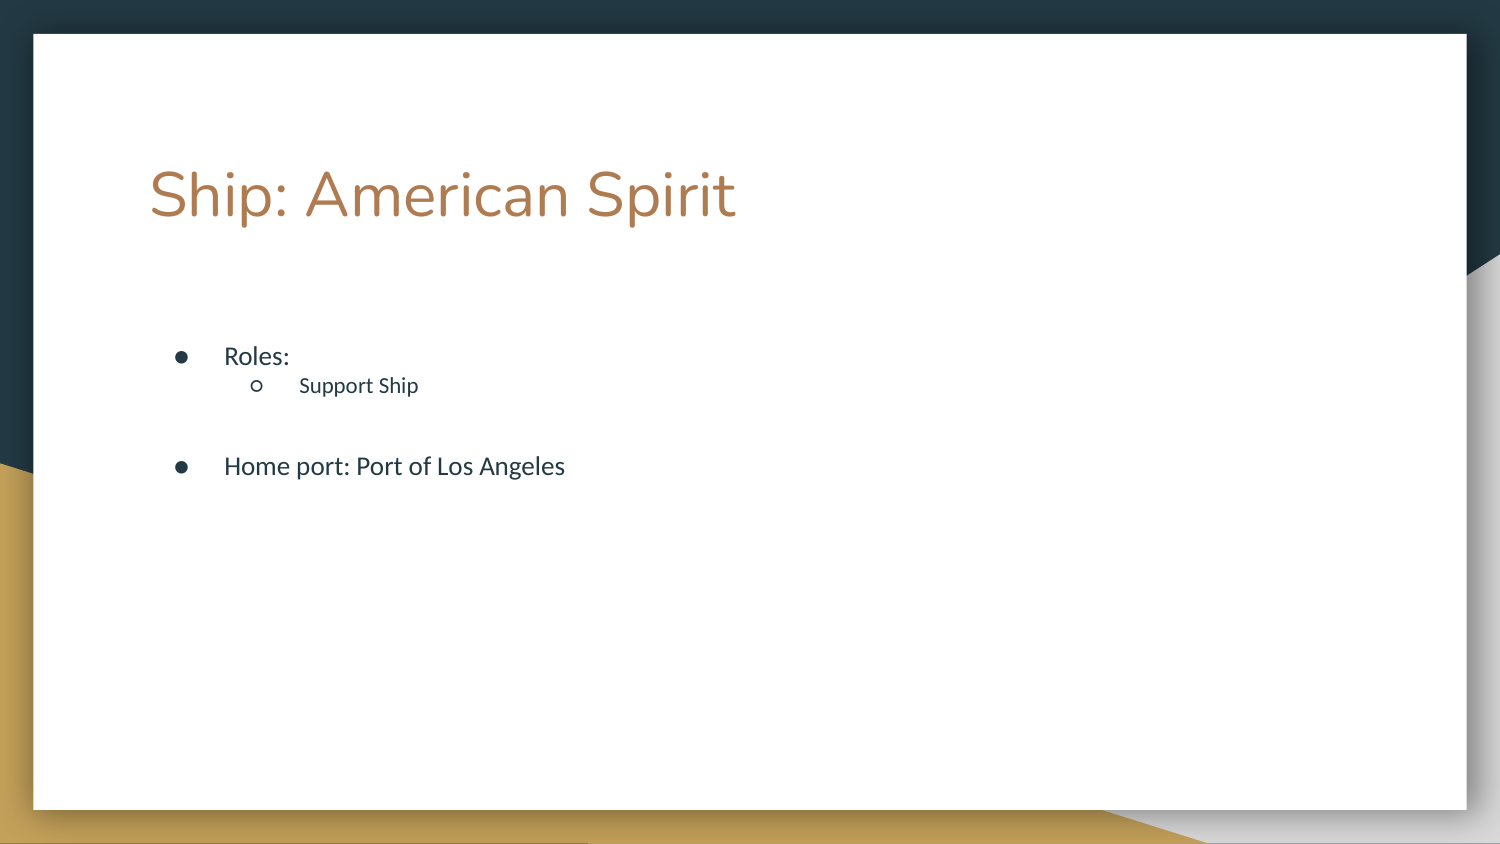

# Ship: American Spirit
Roles:
Support Ship

Home port: Port of Los Angeles